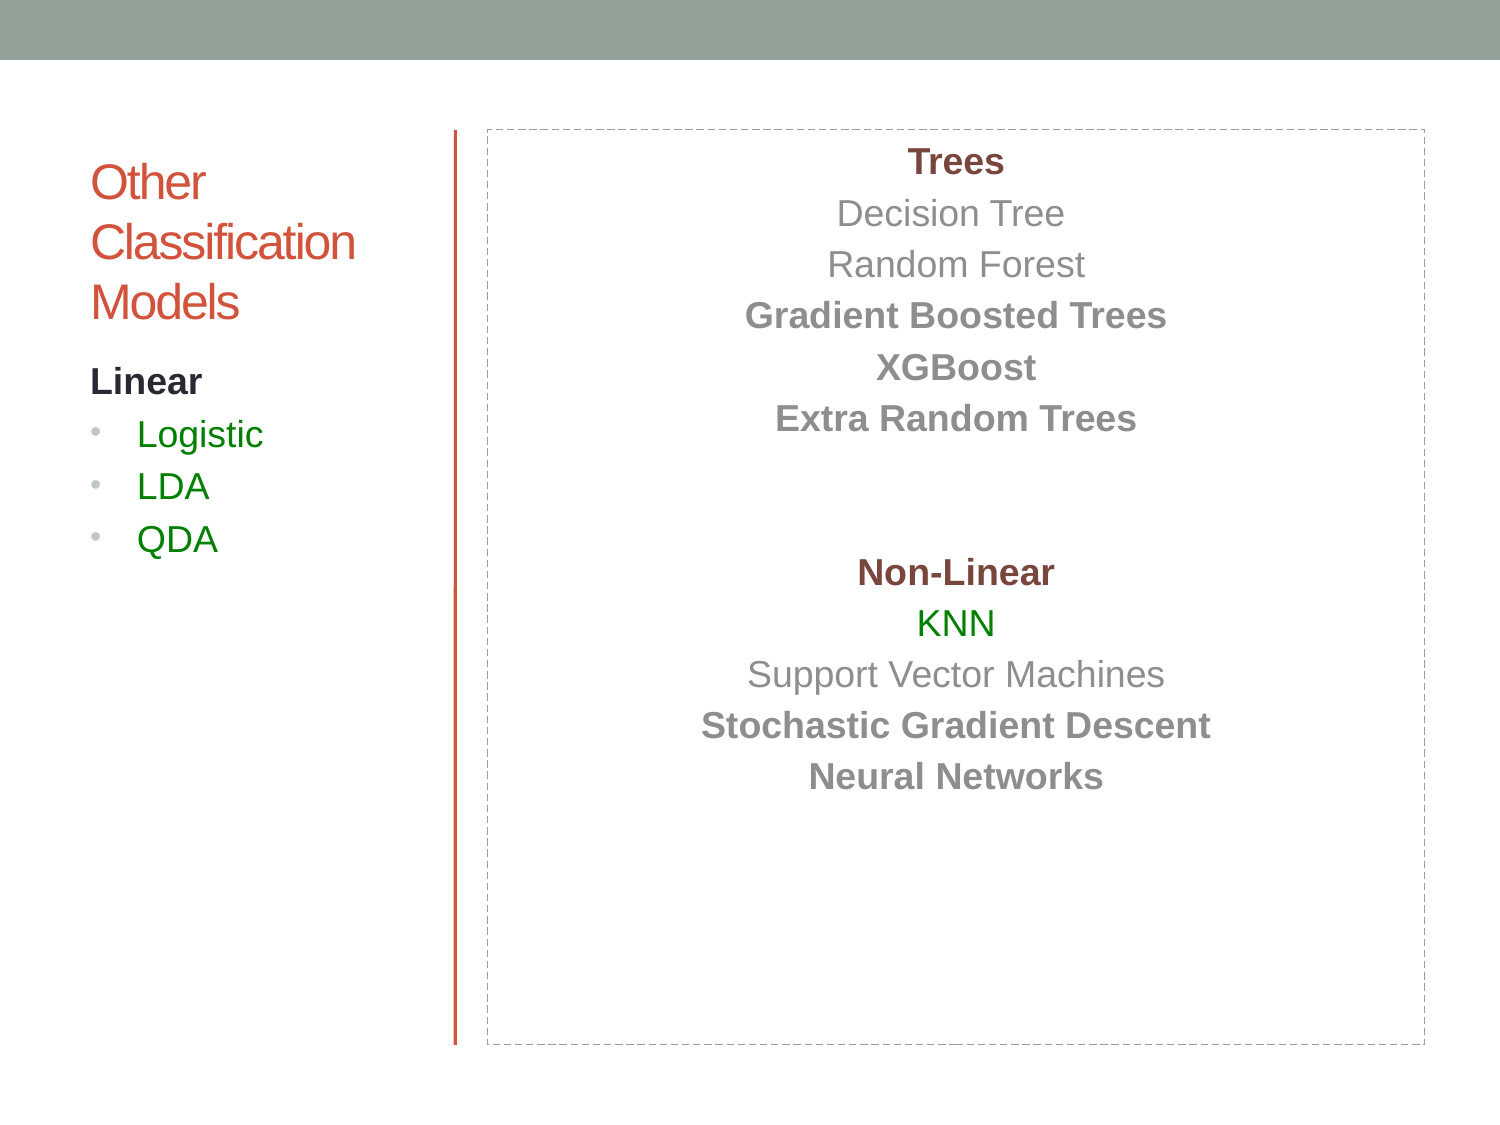

# Other Classification Models
Trees
Decision Tree
Random Forest
Gradient Boosted Trees
XGBoost
Extra Random Trees

Non-Linear
KNN
Support Vector Machines
Stochastic Gradient Descent
Neural Networks

Linear
Logistic
LDA
QDA